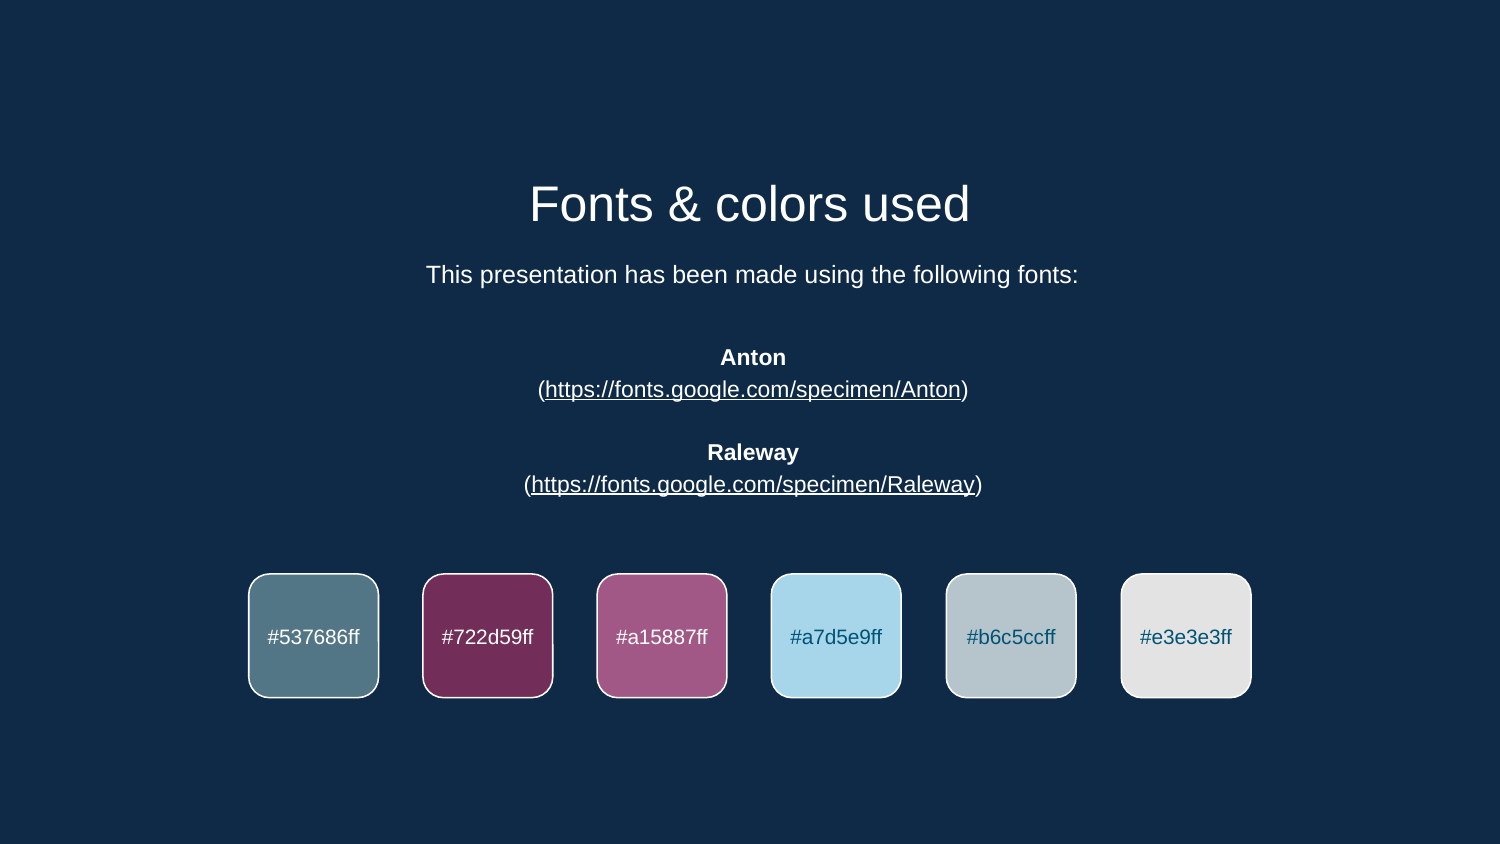

# Fonts & colors used
This presentation has been made using the following fonts:

Anton
(https://fonts.google.com/specimen/Anton)

Raleway
(https://fonts.google.com/specimen/Raleway)

#537686ff
#722d59ff
#a15887ff
#a7d5e9ff
#b6c5ccff
#e3e3e3ff